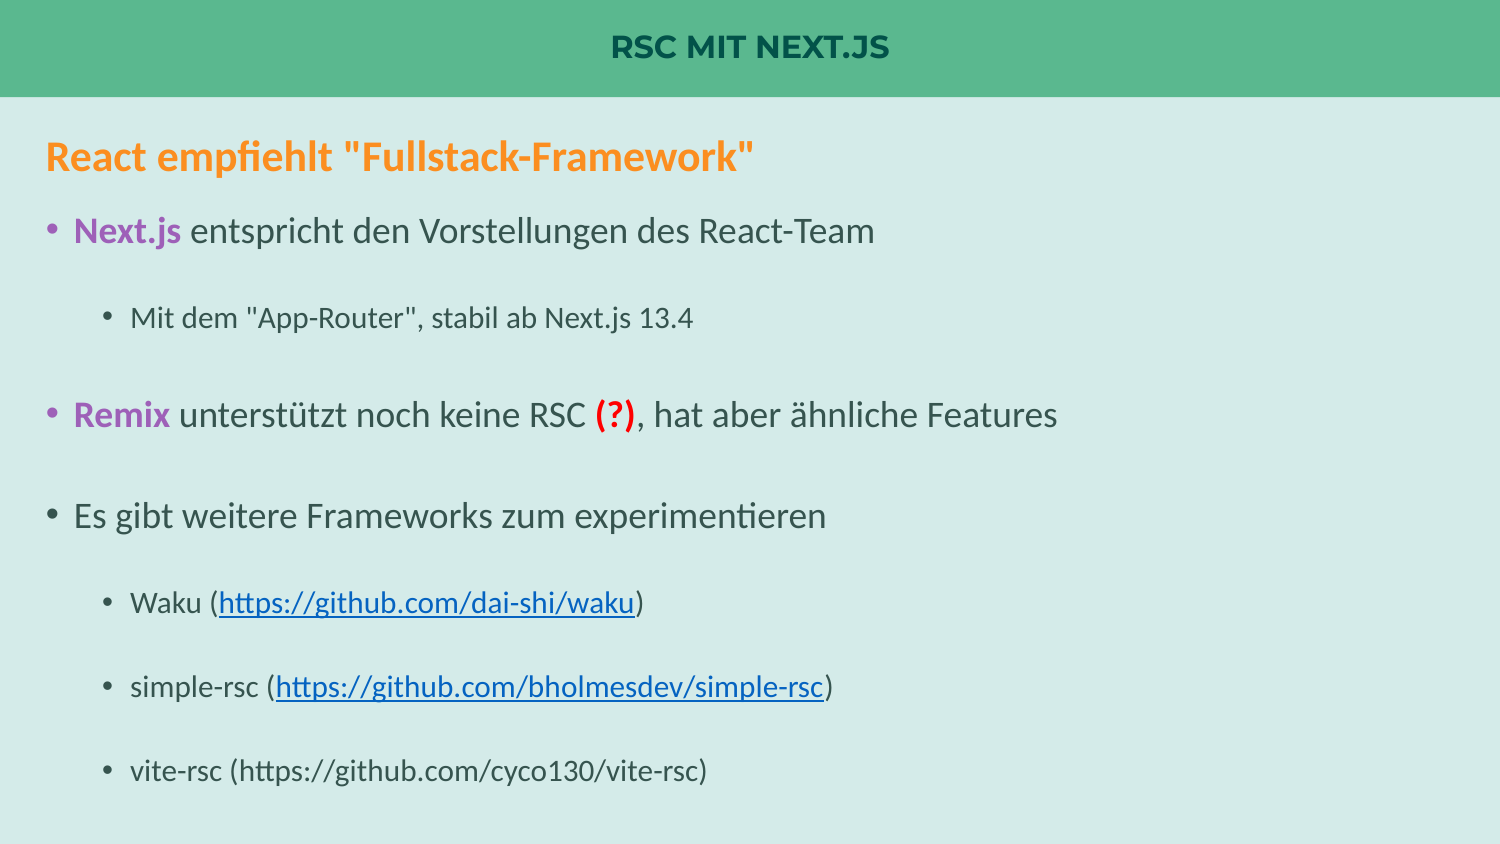

# RSC mit Next.js
React empfiehlt "Fullstack-Framework"
Next.js entspricht den Vorstellungen des React-Team
Mit dem "App-Router", stabil ab Next.js 13.4
Remix unterstützt noch keine RSC (?), hat aber ähnliche Features
Es gibt weitere Frameworks zum experimentieren
Waku (https://github.com/dai-shi/waku)
simple-rsc (https://github.com/bholmesdev/simple-rsc)
vite-rsc (https://github.com/cyco130/vite-rsc)